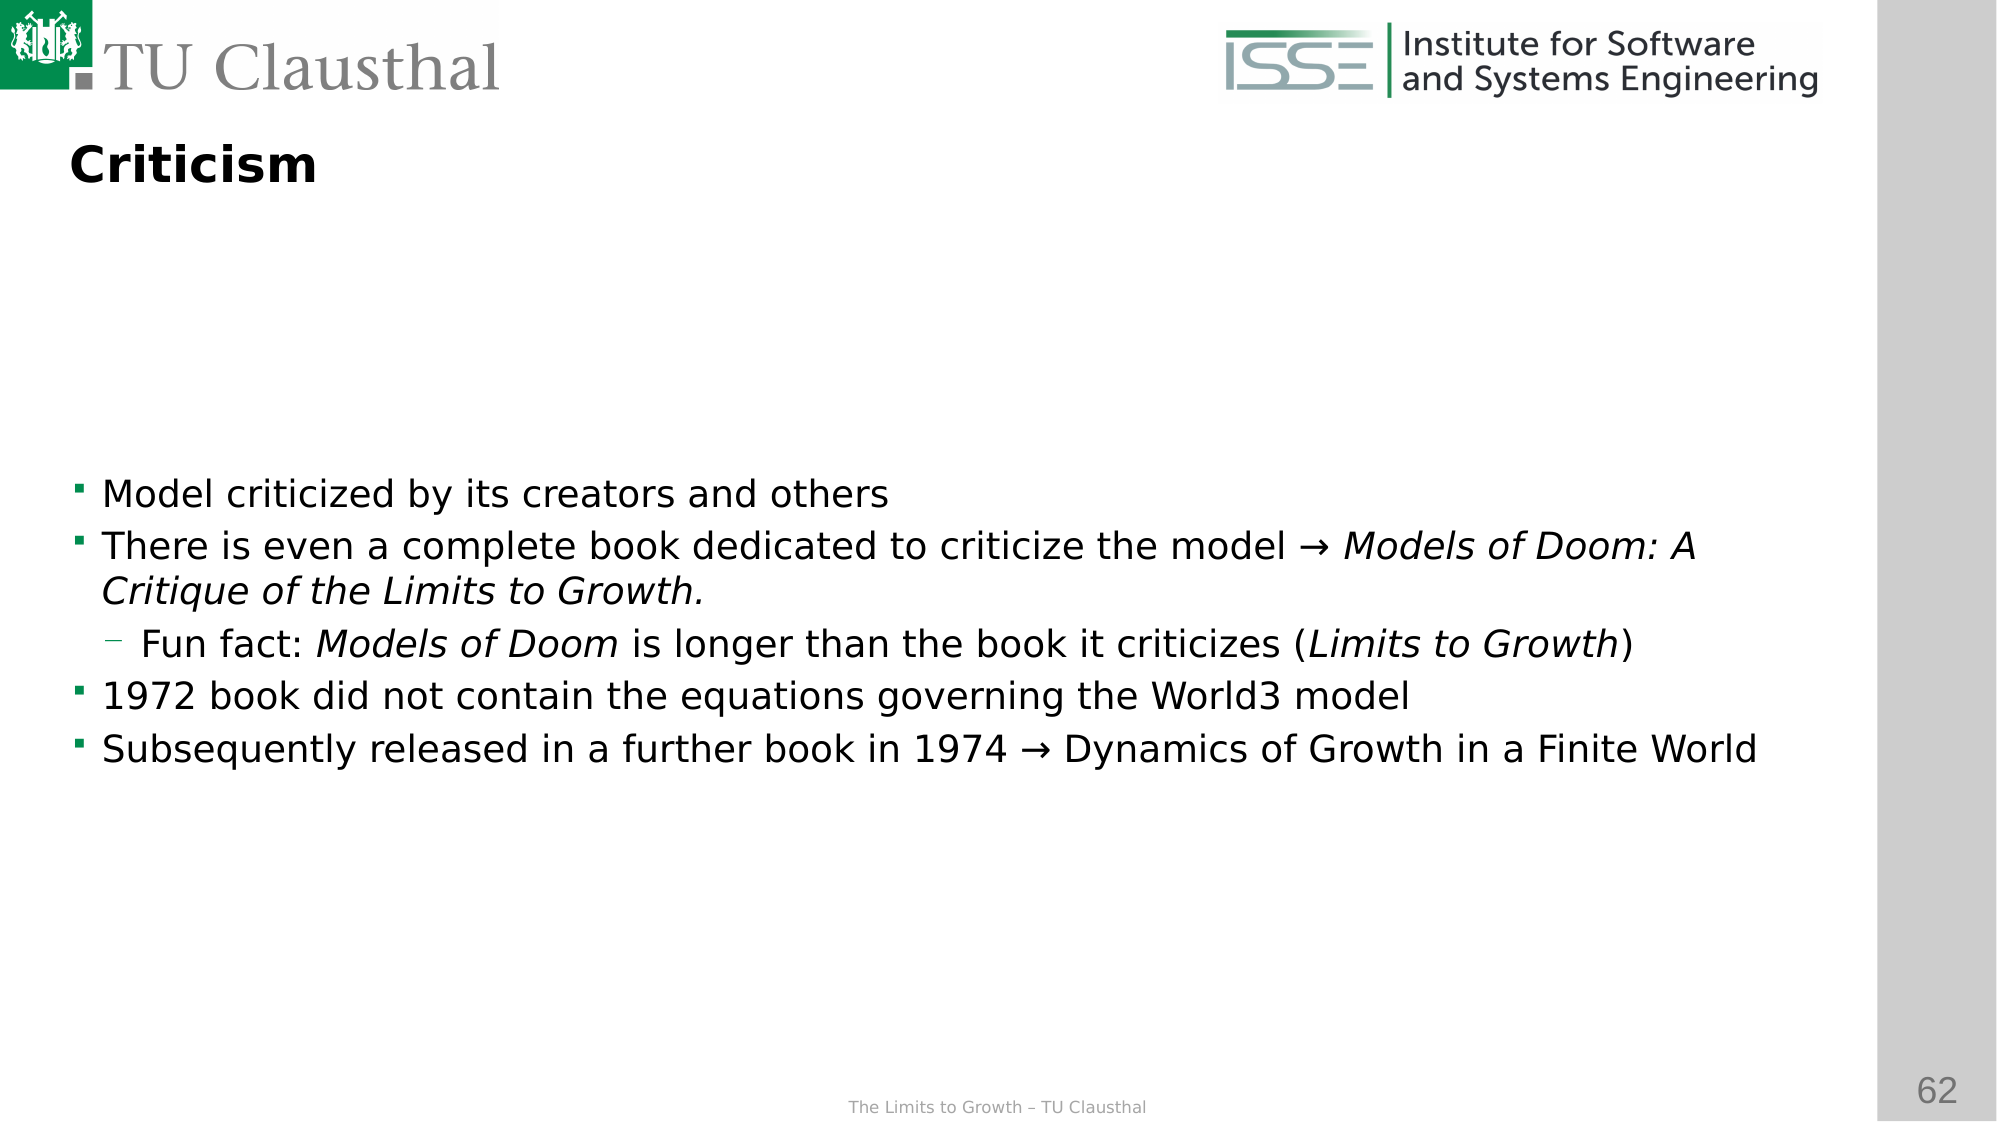

Criticism
Model criticized by its creators and others
There is even a complete book dedicated to criticize the model → Models of Doom: A Critique of the Limits to Growth.
Fun fact: Models of Doom is longer than the book it criticizes (Limits to Growth)
1972 book did not contain the equations governing the World3 model
Subsequently released in a further book in 1974 → Dynamics of Growth in a Finite World